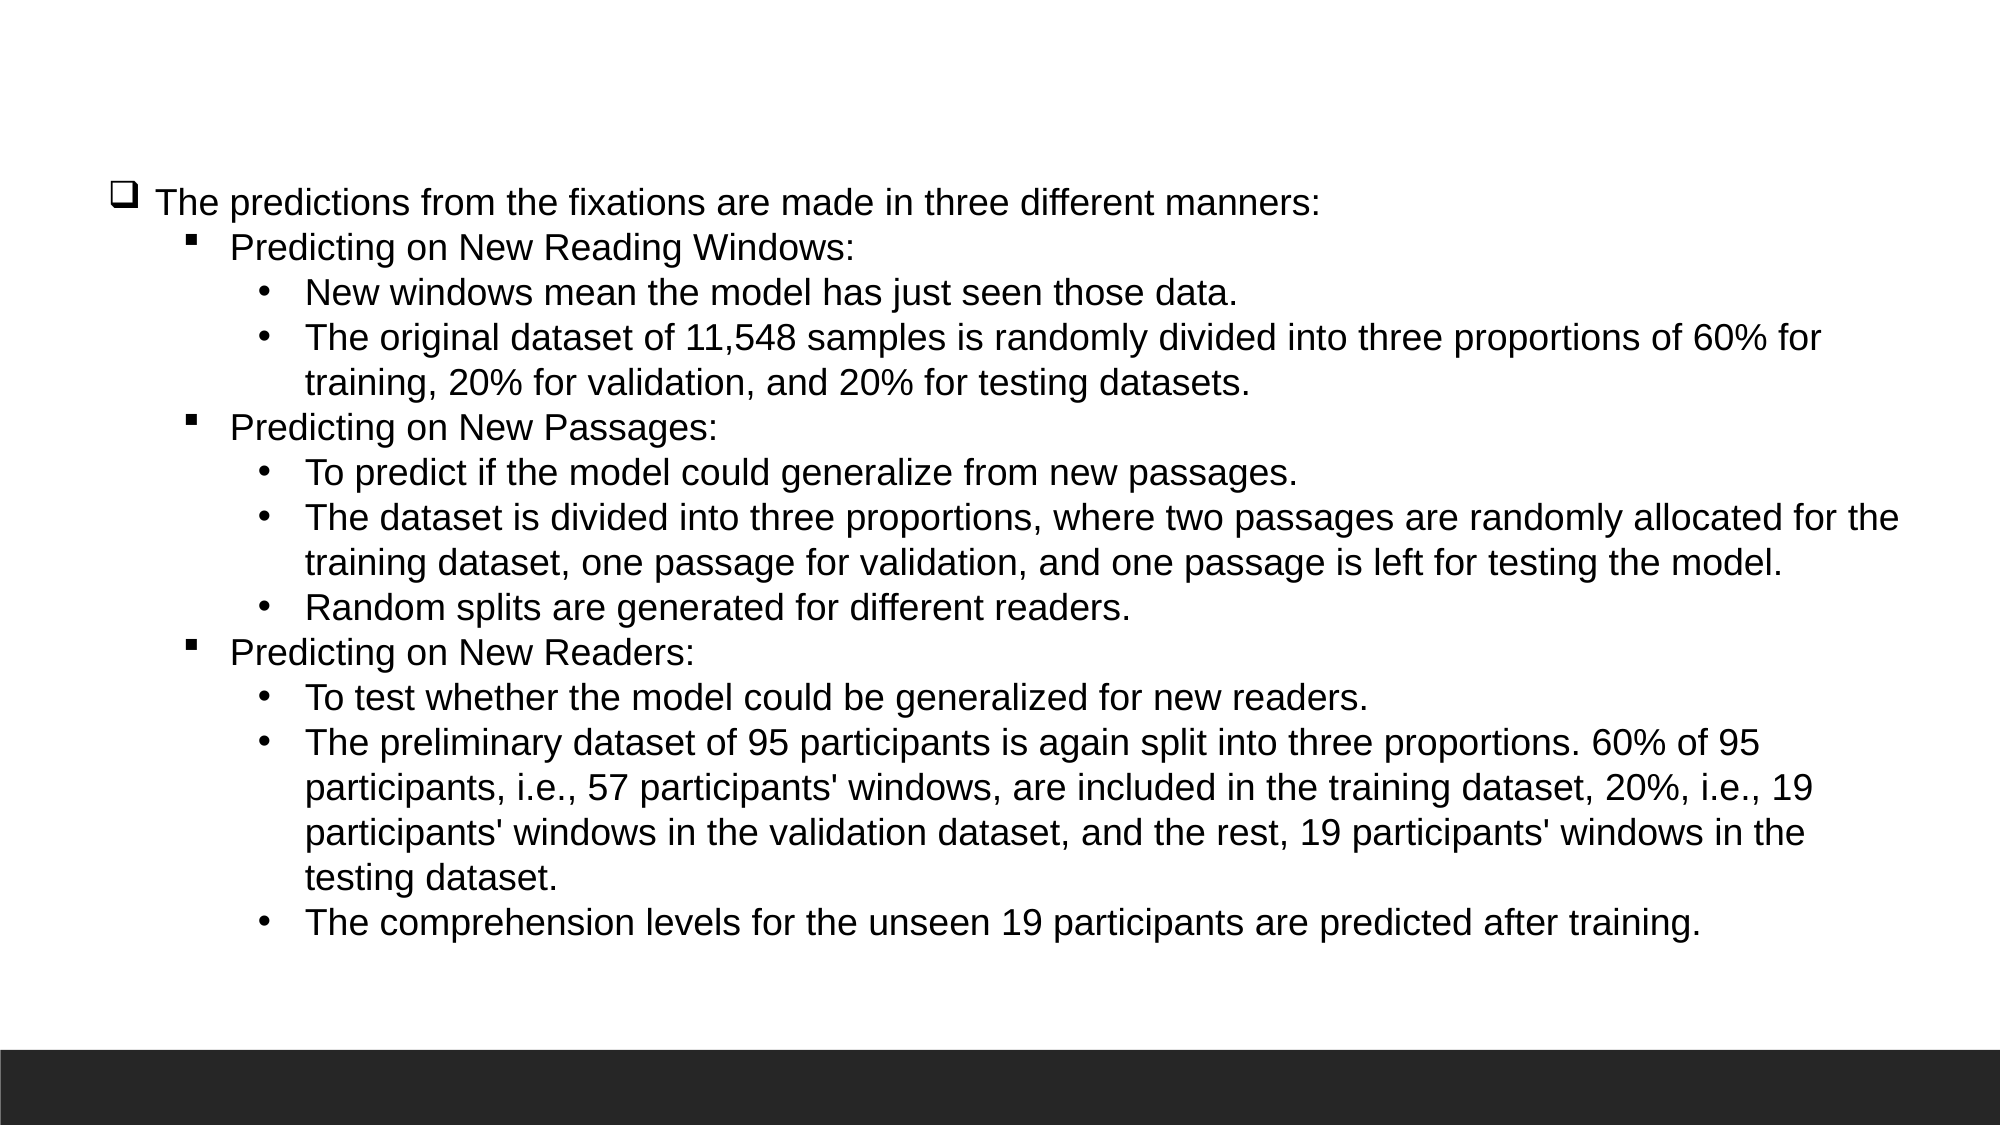

The predictions from the fixations are made in three different manners:
Predicting on New Reading Windows:
New windows mean the model has just seen those data.
The original dataset of 11,548 samples is randomly divided into three proportions of 60% for training, 20% for validation, and 20% for testing datasets.
Predicting on New Passages:
To predict if the model could generalize from new passages.
The dataset is divided into three proportions, where two passages are randomly allocated for the training dataset, one passage for validation, and one passage is left for testing the model.
Random splits are generated for different readers.
Predicting on New Readers:
To test whether the model could be generalized for new readers.
The preliminary dataset of 95 participants is again split into three proportions. 60% of 95 participants, i.e., 57 participants' windows, are included in the training dataset, 20%, i.e., 19 participants' windows in the validation dataset, and the rest, 19 participants' windows in the testing dataset.
The comprehension levels for the unseen 19 participants are predicted after training.